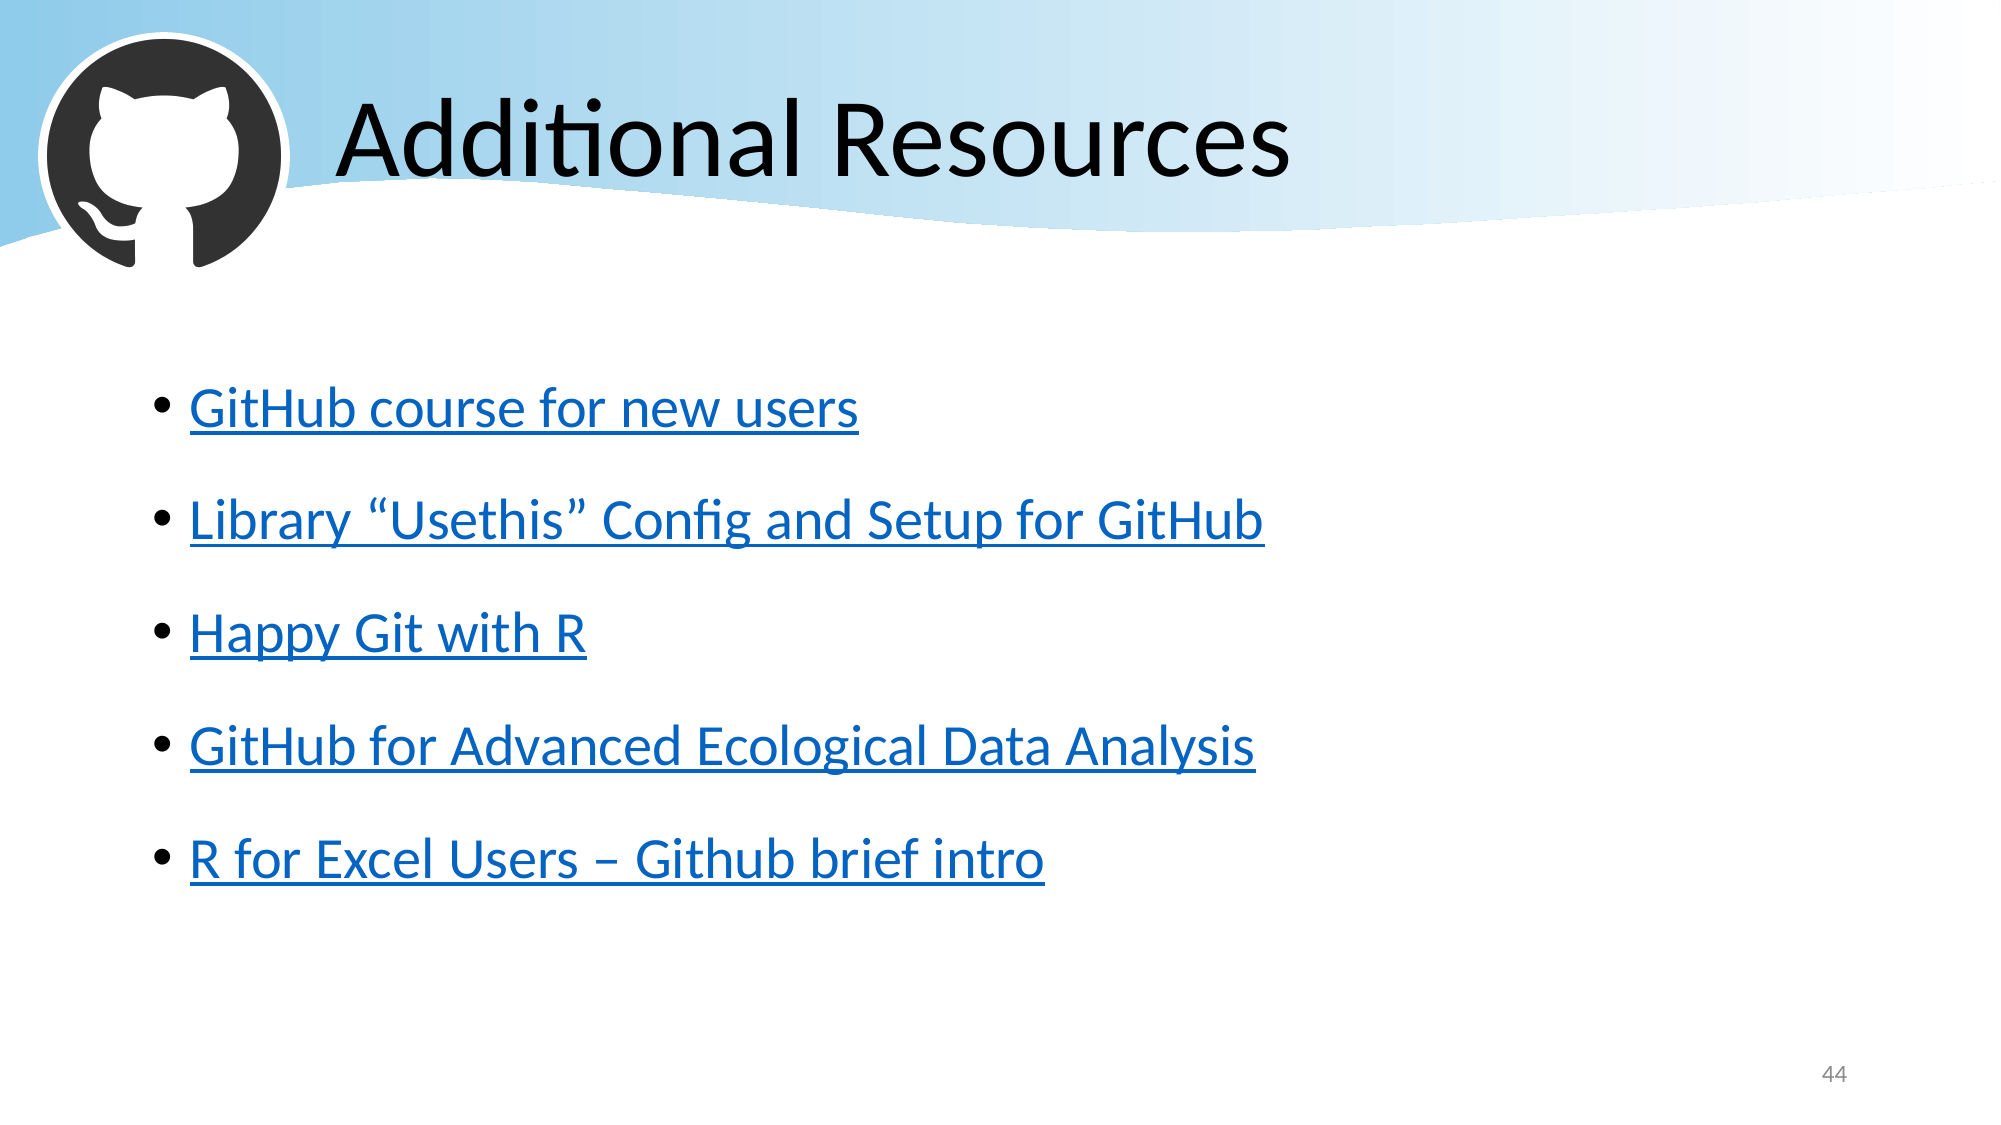

# Additional Resources

GitHub course for new users
Library “Usethis” Config and Setup for GitHub
Happy Git with R
GitHub for Advanced Ecological Data Analysis
R for Excel Users – Github brief intro

44